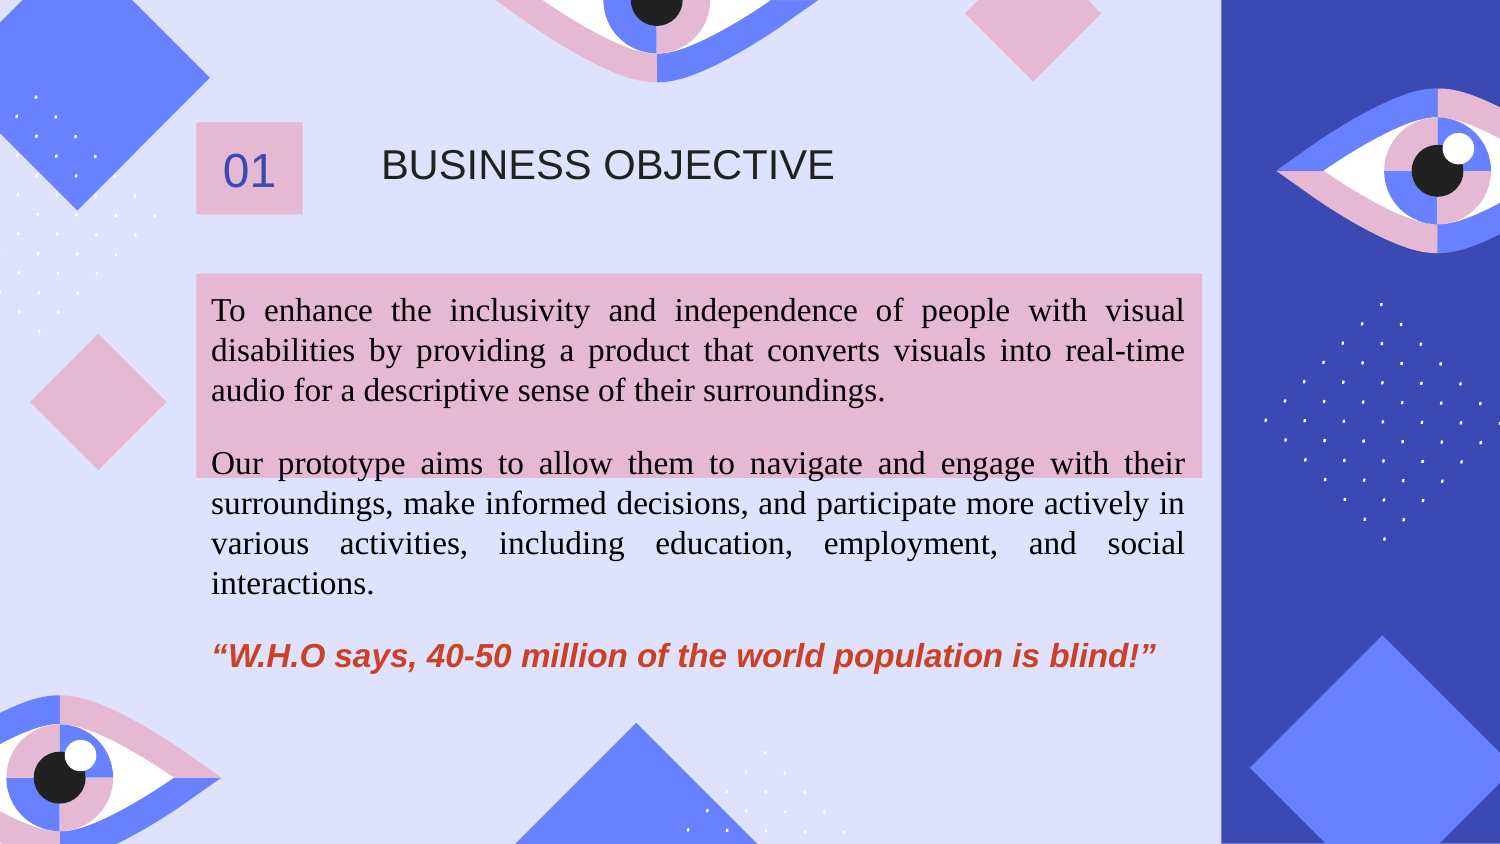

01
# BUSINESS OBJECTIVE
To enhance the inclusivity and independence of people with visual disabilities by providing a product that converts visuals into real-time audio for a descriptive sense of their surroundings.
Our prototype aims to allow them to navigate and engage with their surroundings, make informed decisions, and participate more actively in various activities, including education, employment, and social interactions.
“W.H.O says, 40-50 million of the world population is blind!”